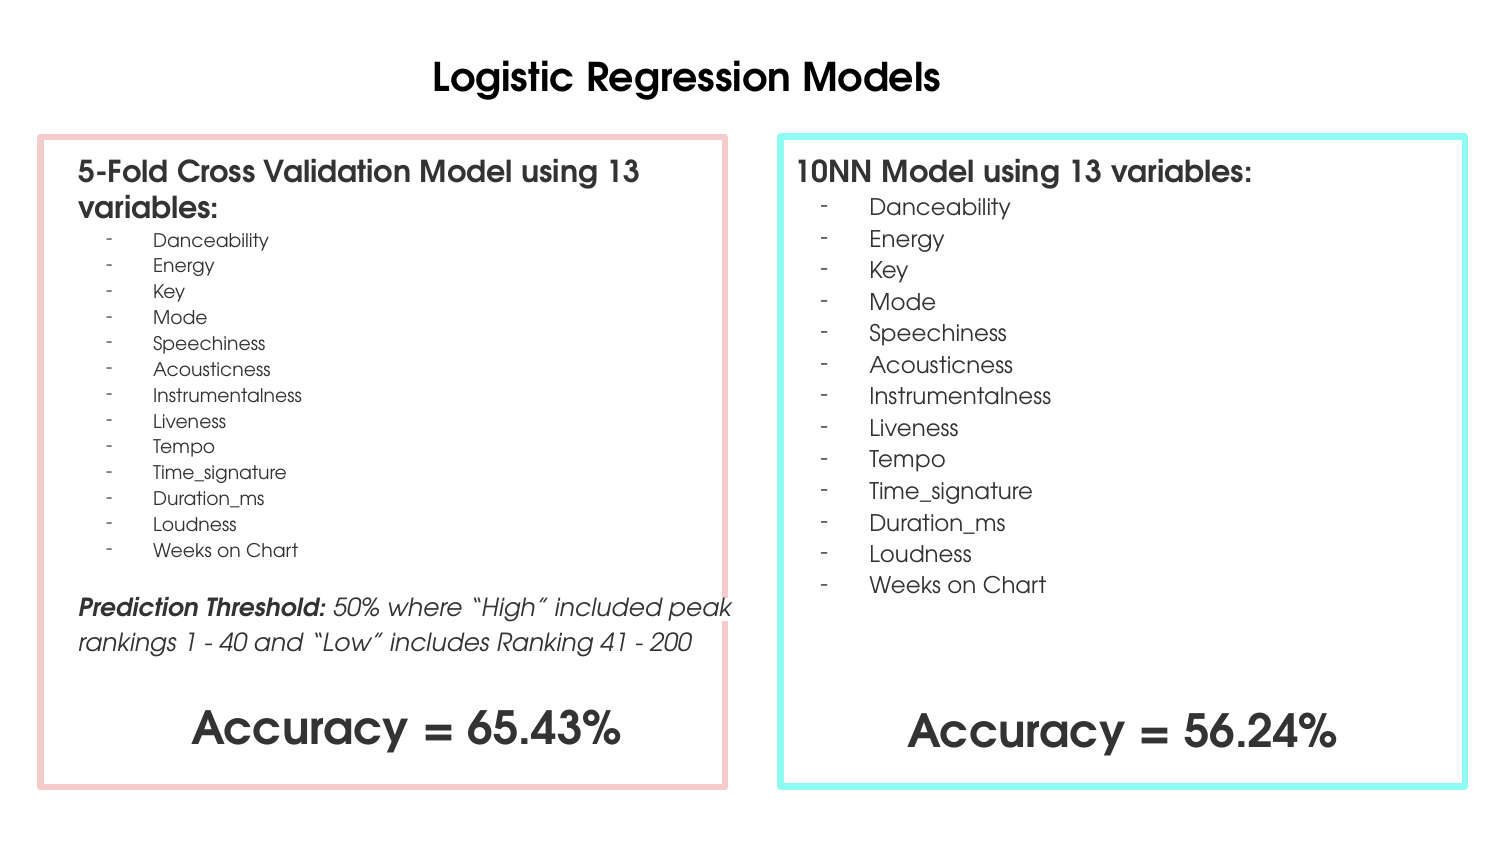

Logistic Regression Models

5-Fold Cross Validation Model using 13 variables:
Danceability
Energy
Key
Mode
Speechiness
Acousticness
Instrumentalness
Liveness
Tempo
Time_signature
Duration_ms
Loudness
Weeks on Chart

Prediction Threshold: 50% where “High” included peak rankings 1 - 40 and “Low” includes Ranking 41 - 200

Accuracy = 65.43%

10NN Model using 13 variables:
Danceability
Energy
Key
Mode
Speechiness
Acousticness
Instrumentalness
Liveness
Tempo
Time_signature
Duration_ms
Loudness
Weeks on Chart

Accuracy = 56.24%